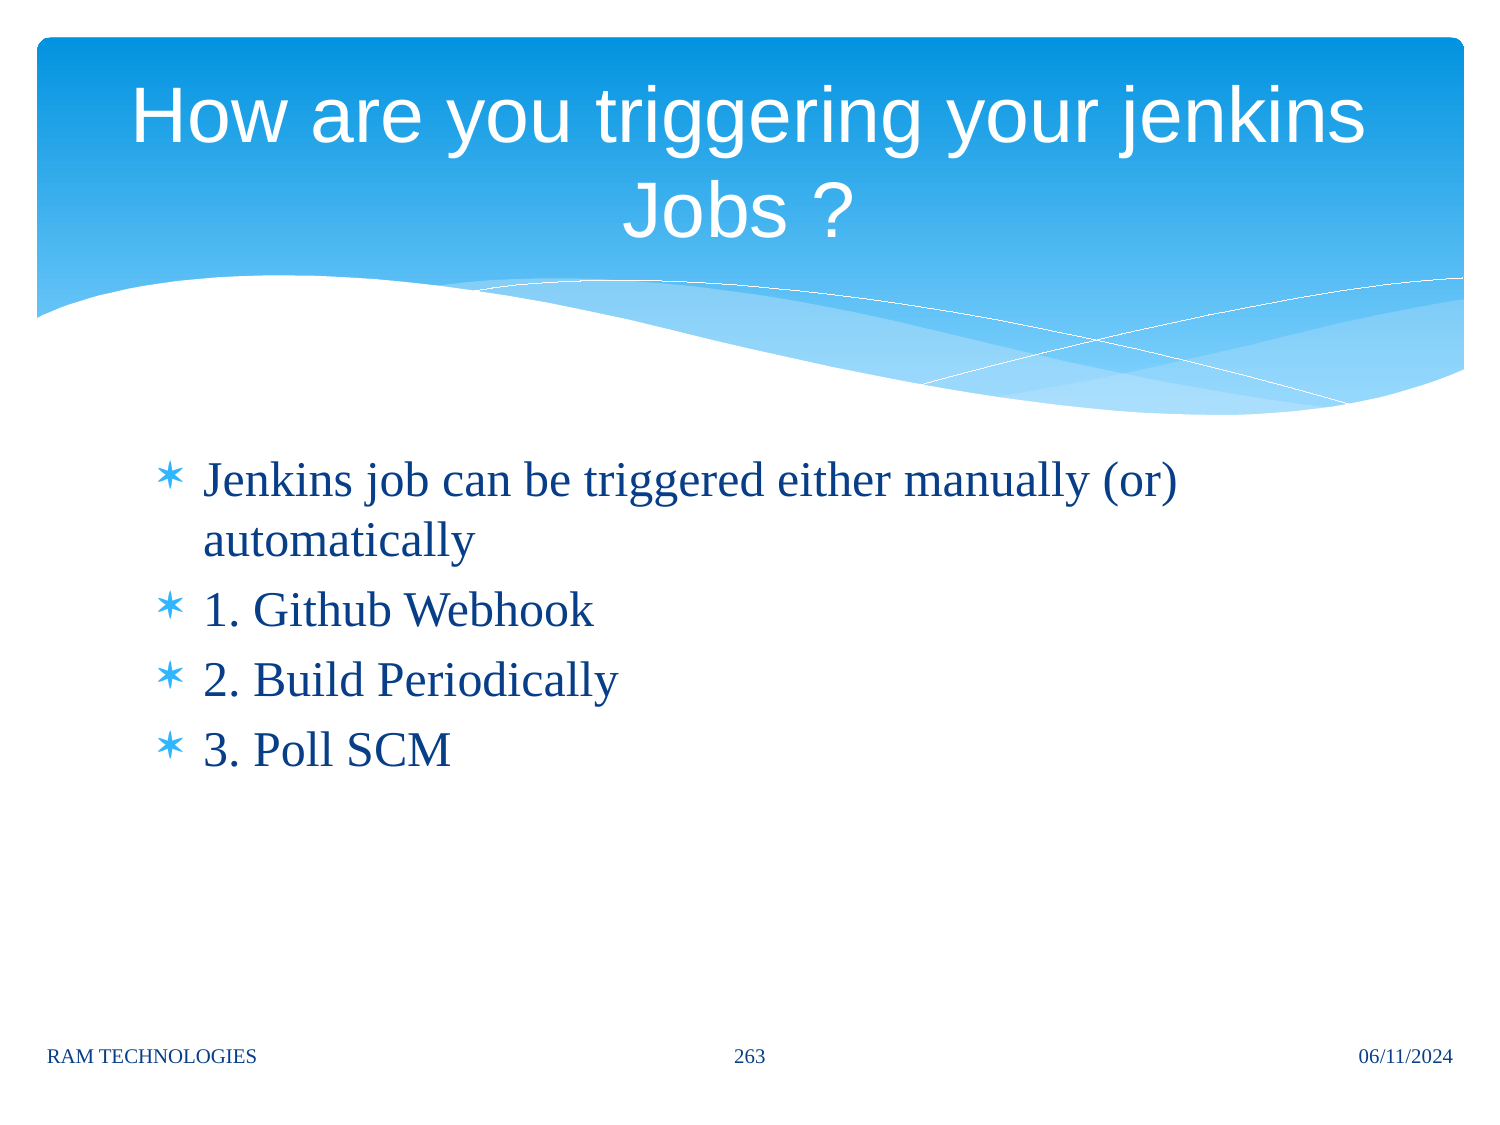

# How are you triggering your jenkins Jobs ?
Jenkins job can be triggered either manually (or) automatically
1. Github Webhook
2. Build Periodically
3. Poll SCM
263
RAM TECHNOLOGIES
06/11/2024